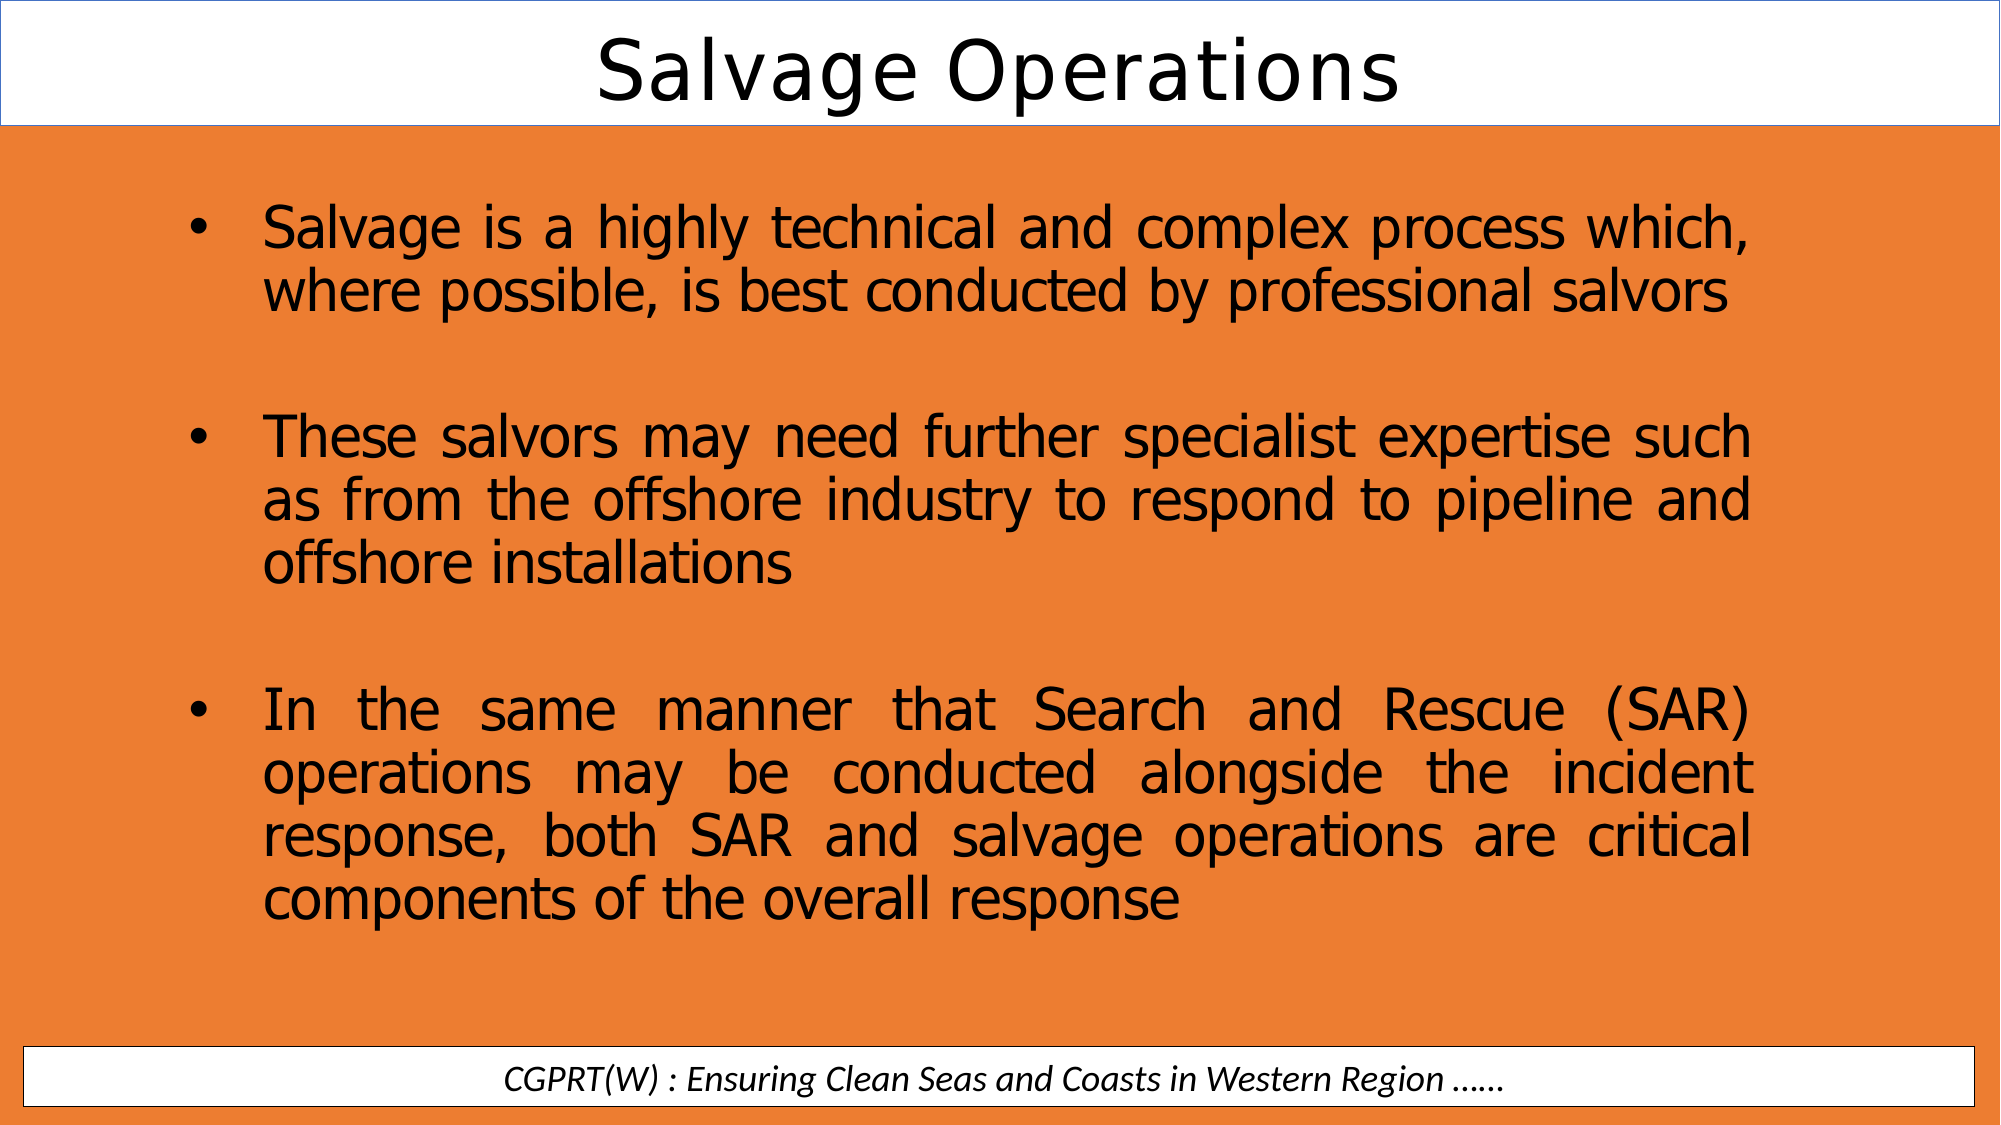

Salvage Operations
Salvage is a highly technical and complex process which, where possible, is best conducted by professional salvors

These salvors may need further specialist expertise such as from the offshore industry to respond to pipeline and offshore installations

In the same manner that Search and Rescue (SAR) operations may be conducted alongside the incident response, both SAR and salvage operations are critical components of the overall response

 CGPRT(W) : Ensuring Clean Seas and Coasts in Western Region ……